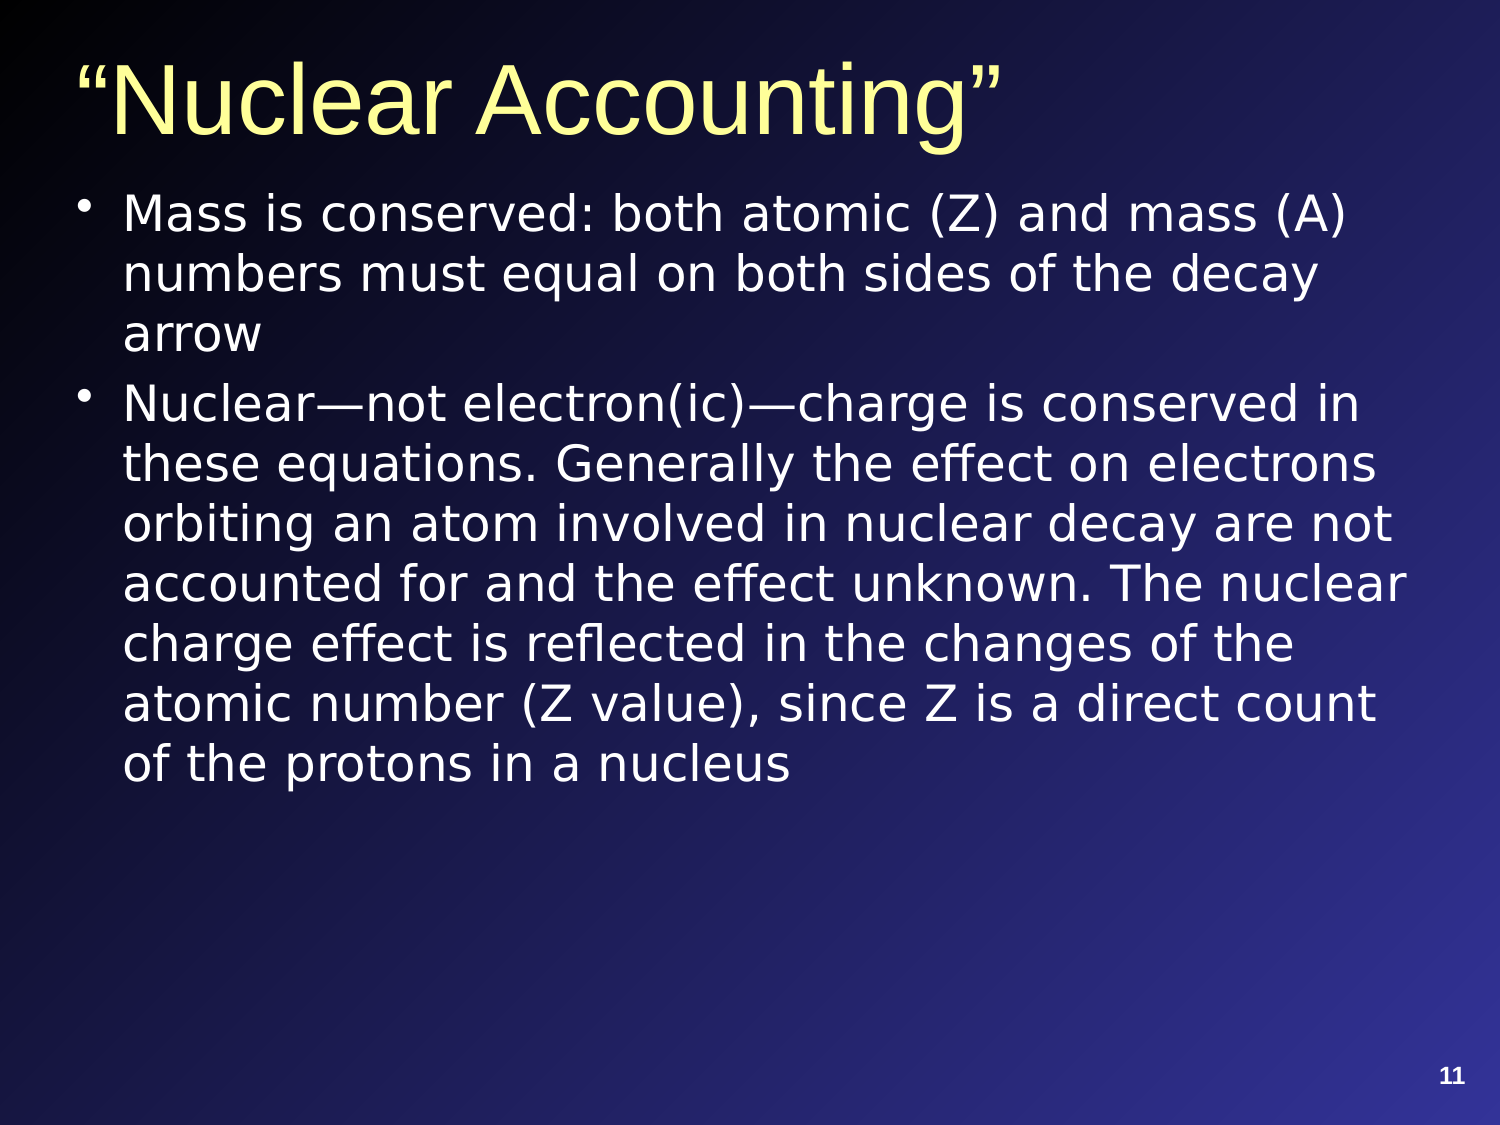

# “Nuclear Accounting”
Mass is conserved: both atomic (Z) and mass (A) numbers must equal on both sides of the decay arrow
Nuclear—not electron(ic)—charge is conserved in these equations. Generally the effect on electrons orbiting an atom involved in nuclear decay are not accounted for and the effect unknown. The nuclear charge effect is reflected in the changes of the atomic number (Z value), since Z is a direct count of the protons in a nucleus
11